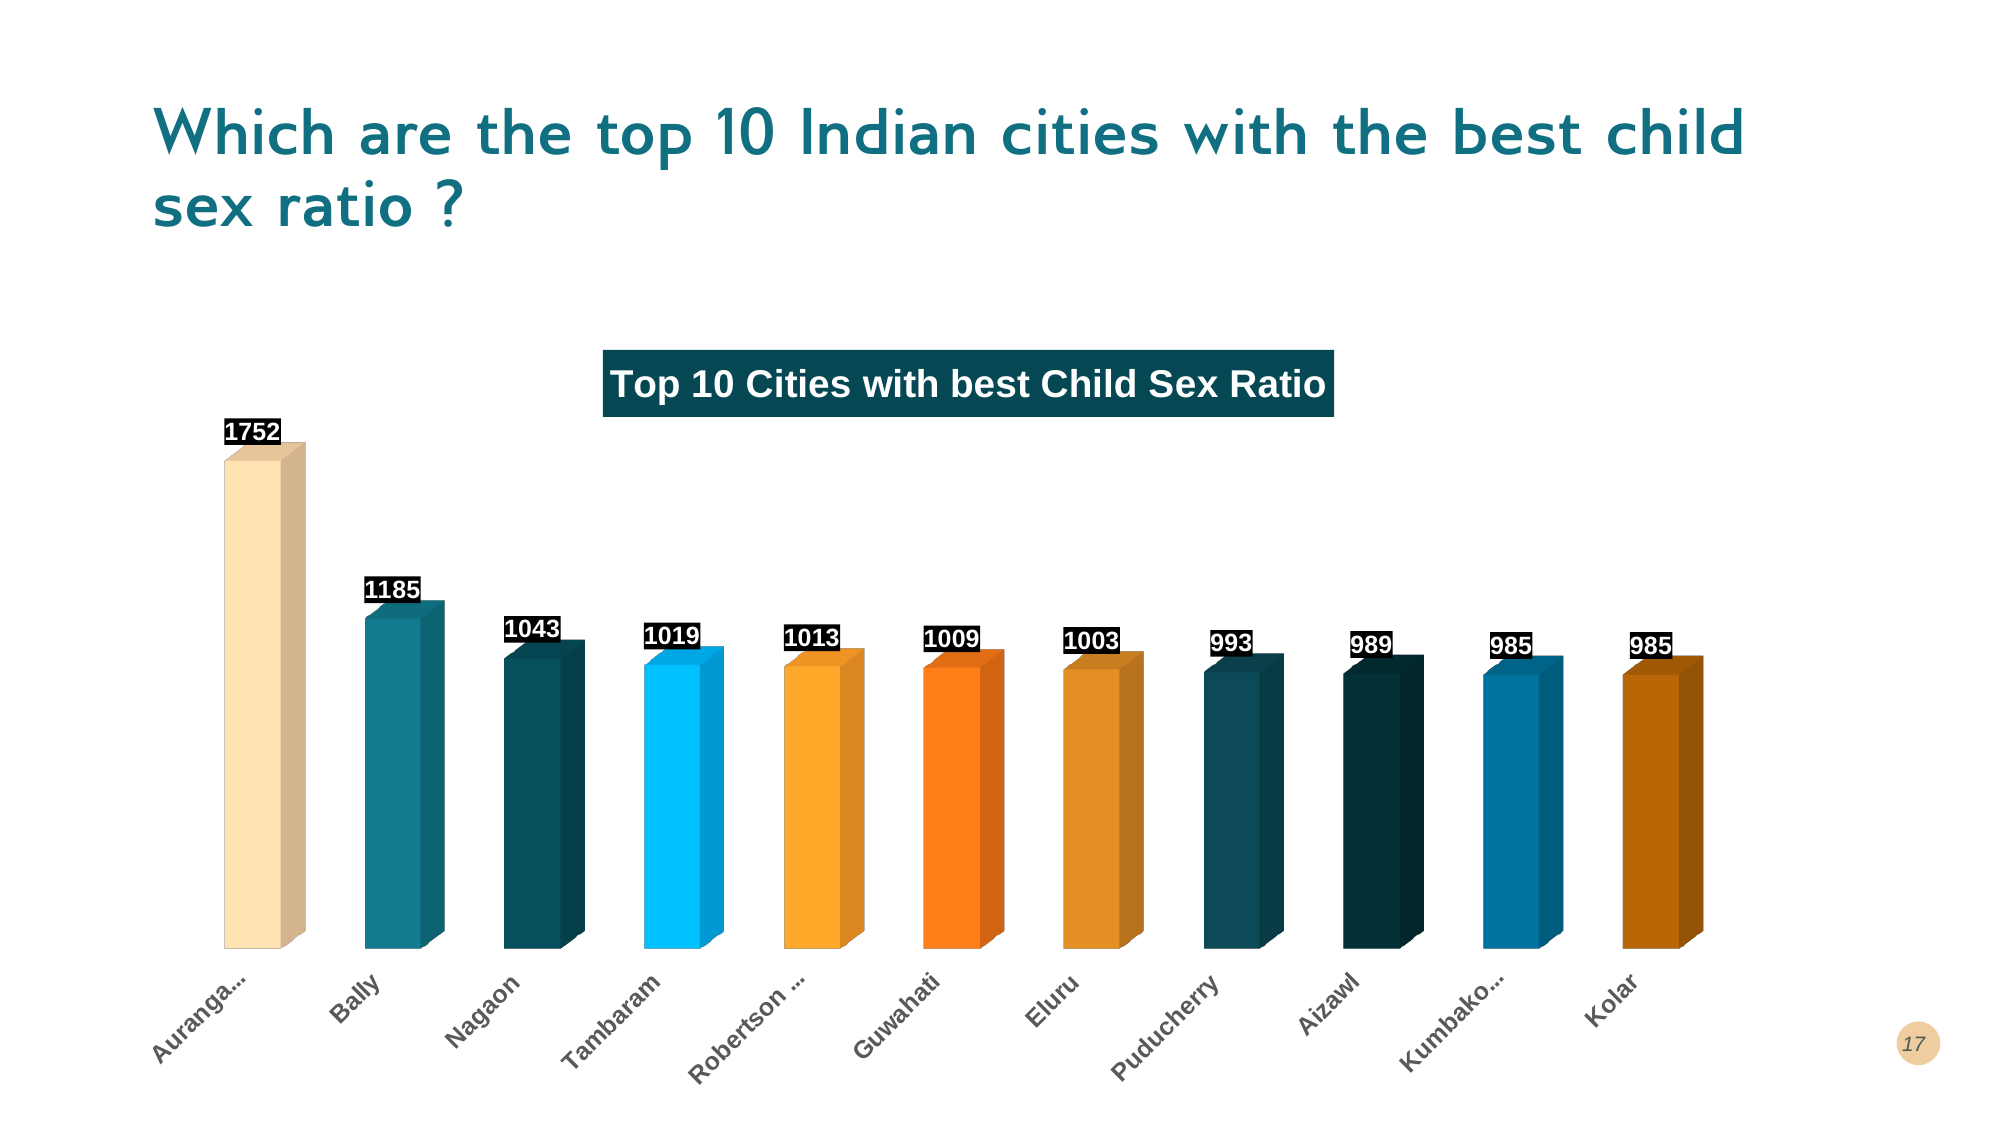

# Which are the top 10 Indian cities with the best child sex ratio ?

[unsupported chart]

17